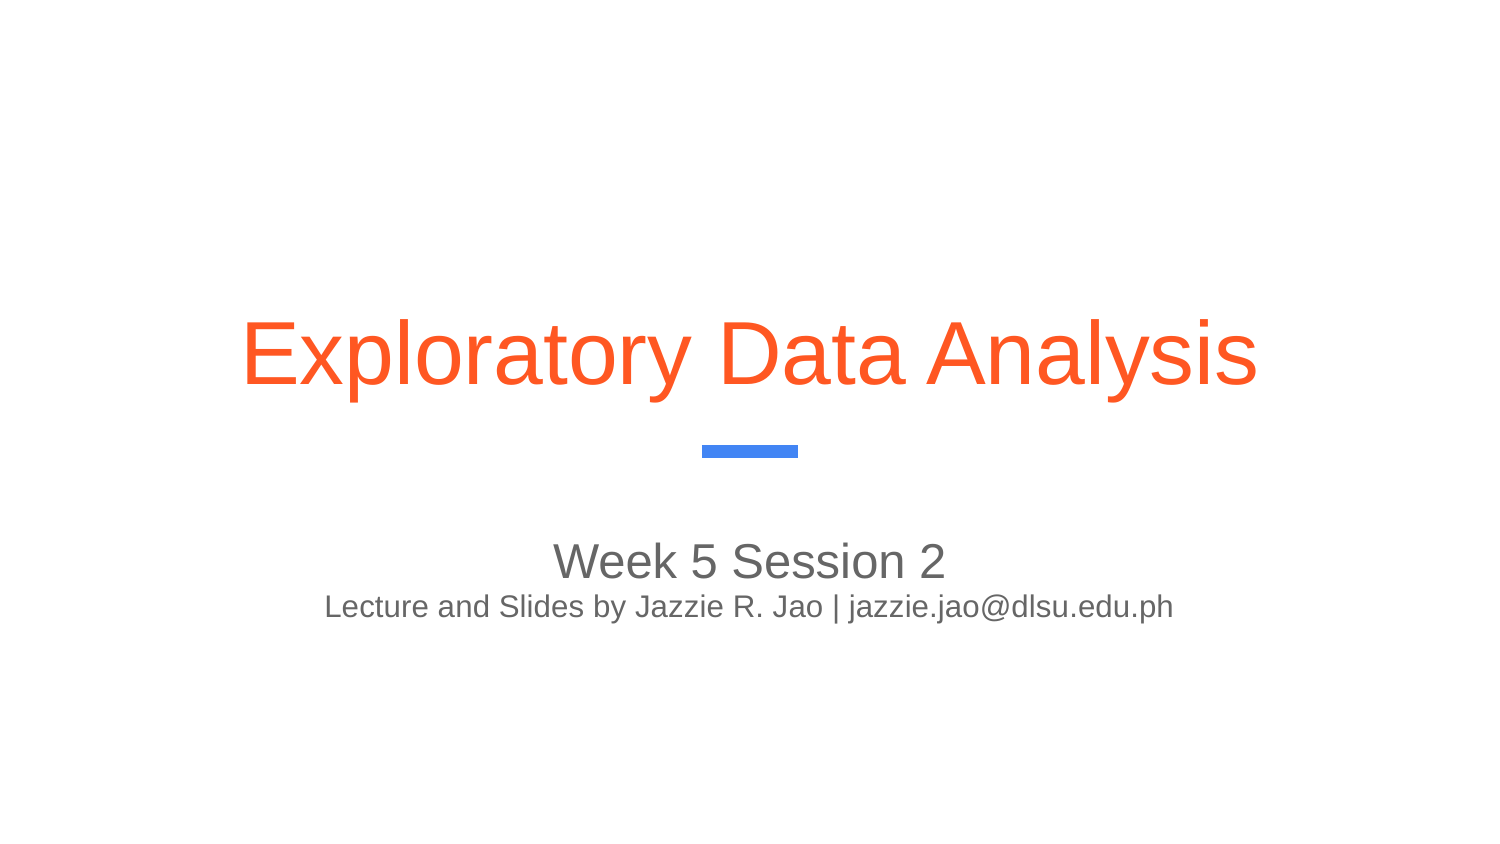

# Exploratory Data Analysis
Week 5 Session 2
Lecture and Slides by Jazzie R. Jao | jazzie.jao@dlsu.edu.ph